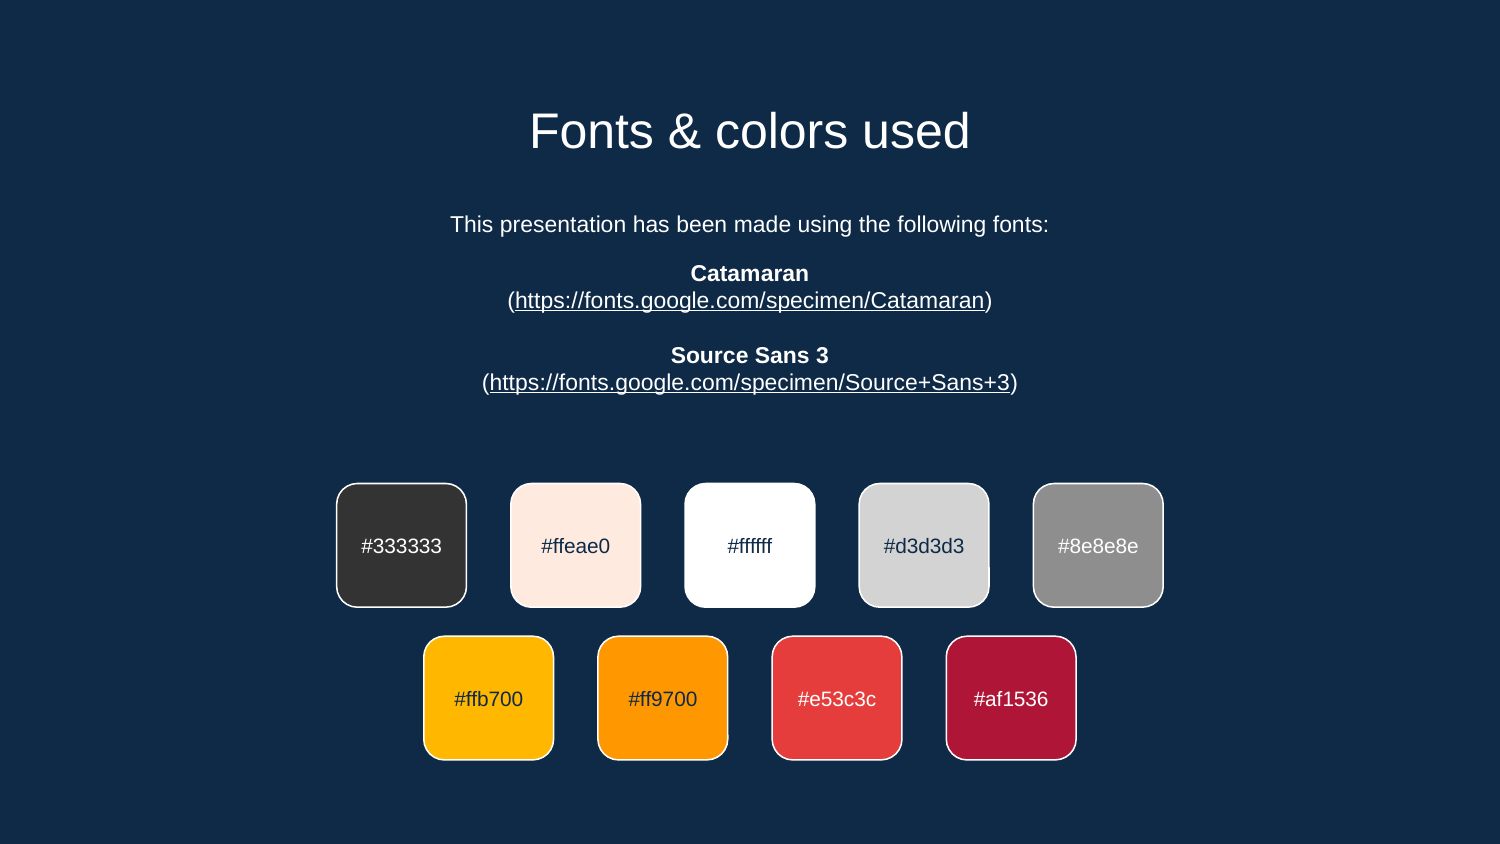

# Fonts & colors used
This presentation has been made using the following fonts:
Catamaran
(https://fonts.google.com/specimen/Catamaran)

Source Sans 3
(https://fonts.google.com/specimen/Source+Sans+3)

#333333
#ffeae0
#ffffff
#d3d3d3
#8e8e8e

#ffb700
#ff9700
#e53c3c
#af1536